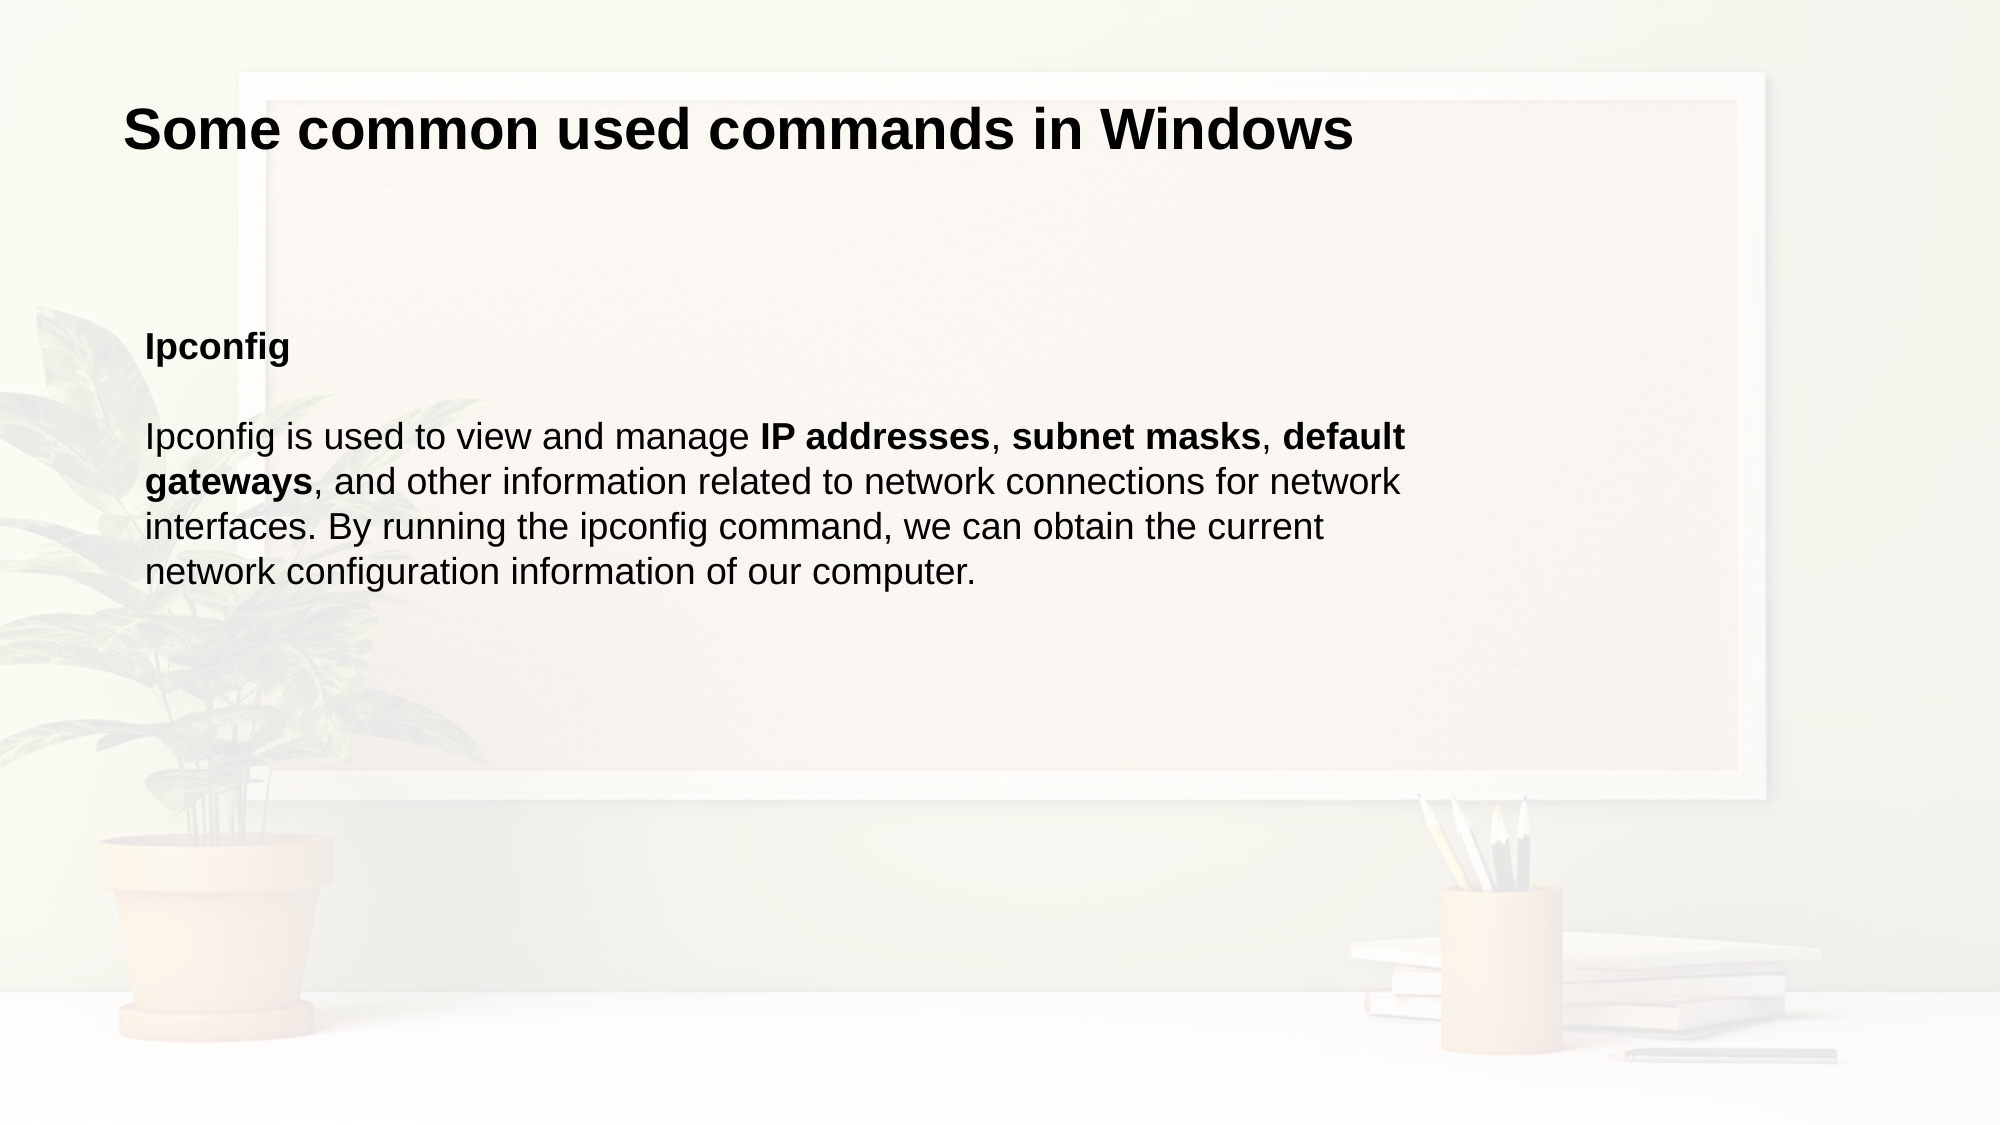

# Some common used commands in Windows
Ipconfig

Ipconfig is used to view and manage IP addresses, subnet masks, default gateways, and other information related to network connections for network interfaces. By running the ipconfig command, we can obtain the current network configuration information of our computer.